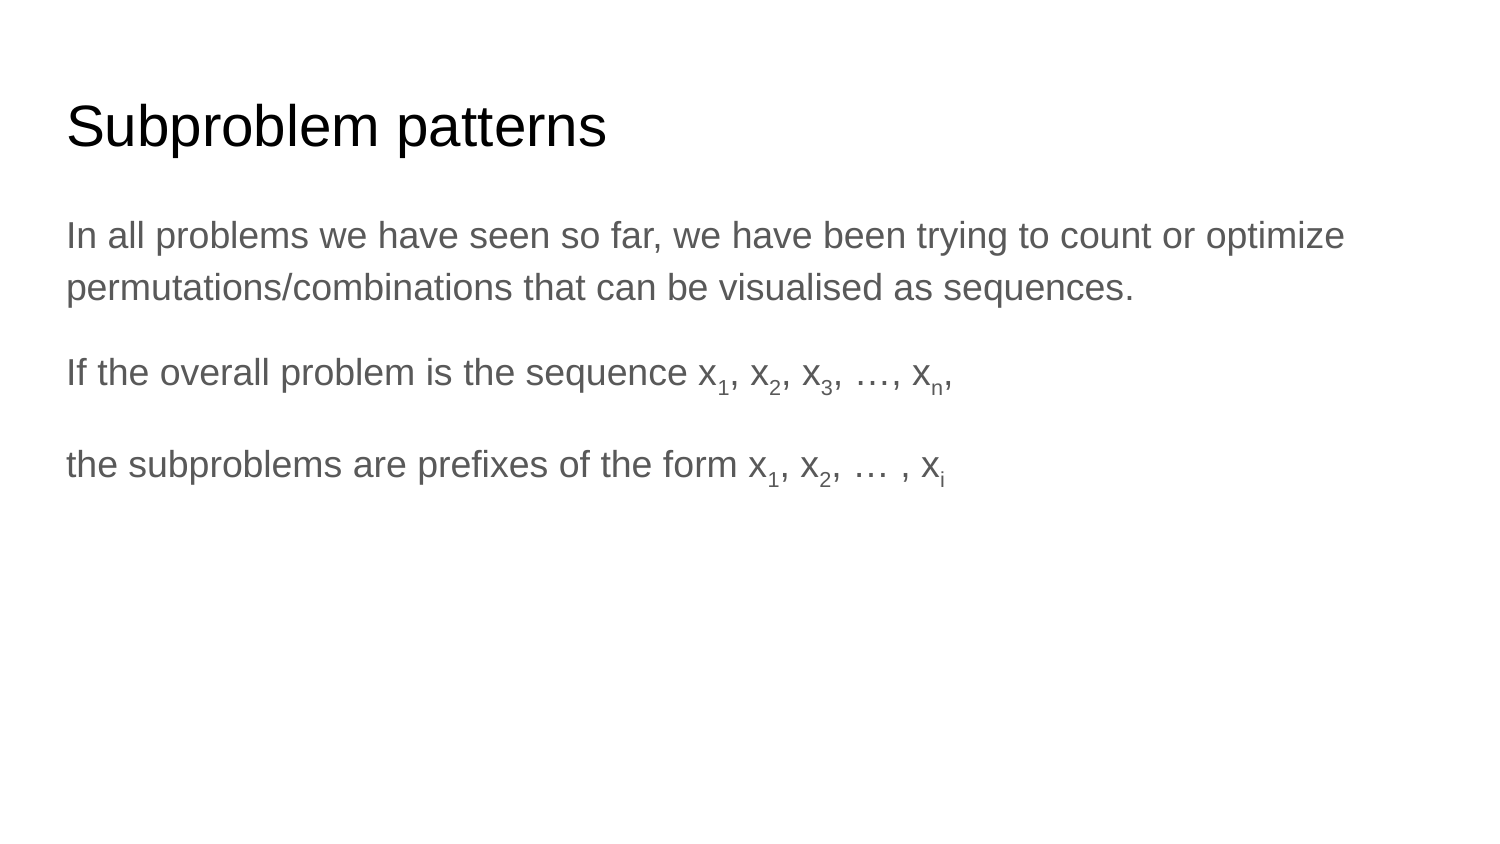

# Subproblem patterns
In all problems we have seen so far, we have been trying to count or optimize permutations/combinations that can be visualised as sequences.
If the overall problem is the sequence x1, x2, x3, …, xn,
the subproblems are prefixes of the form x1, x2, … , xi